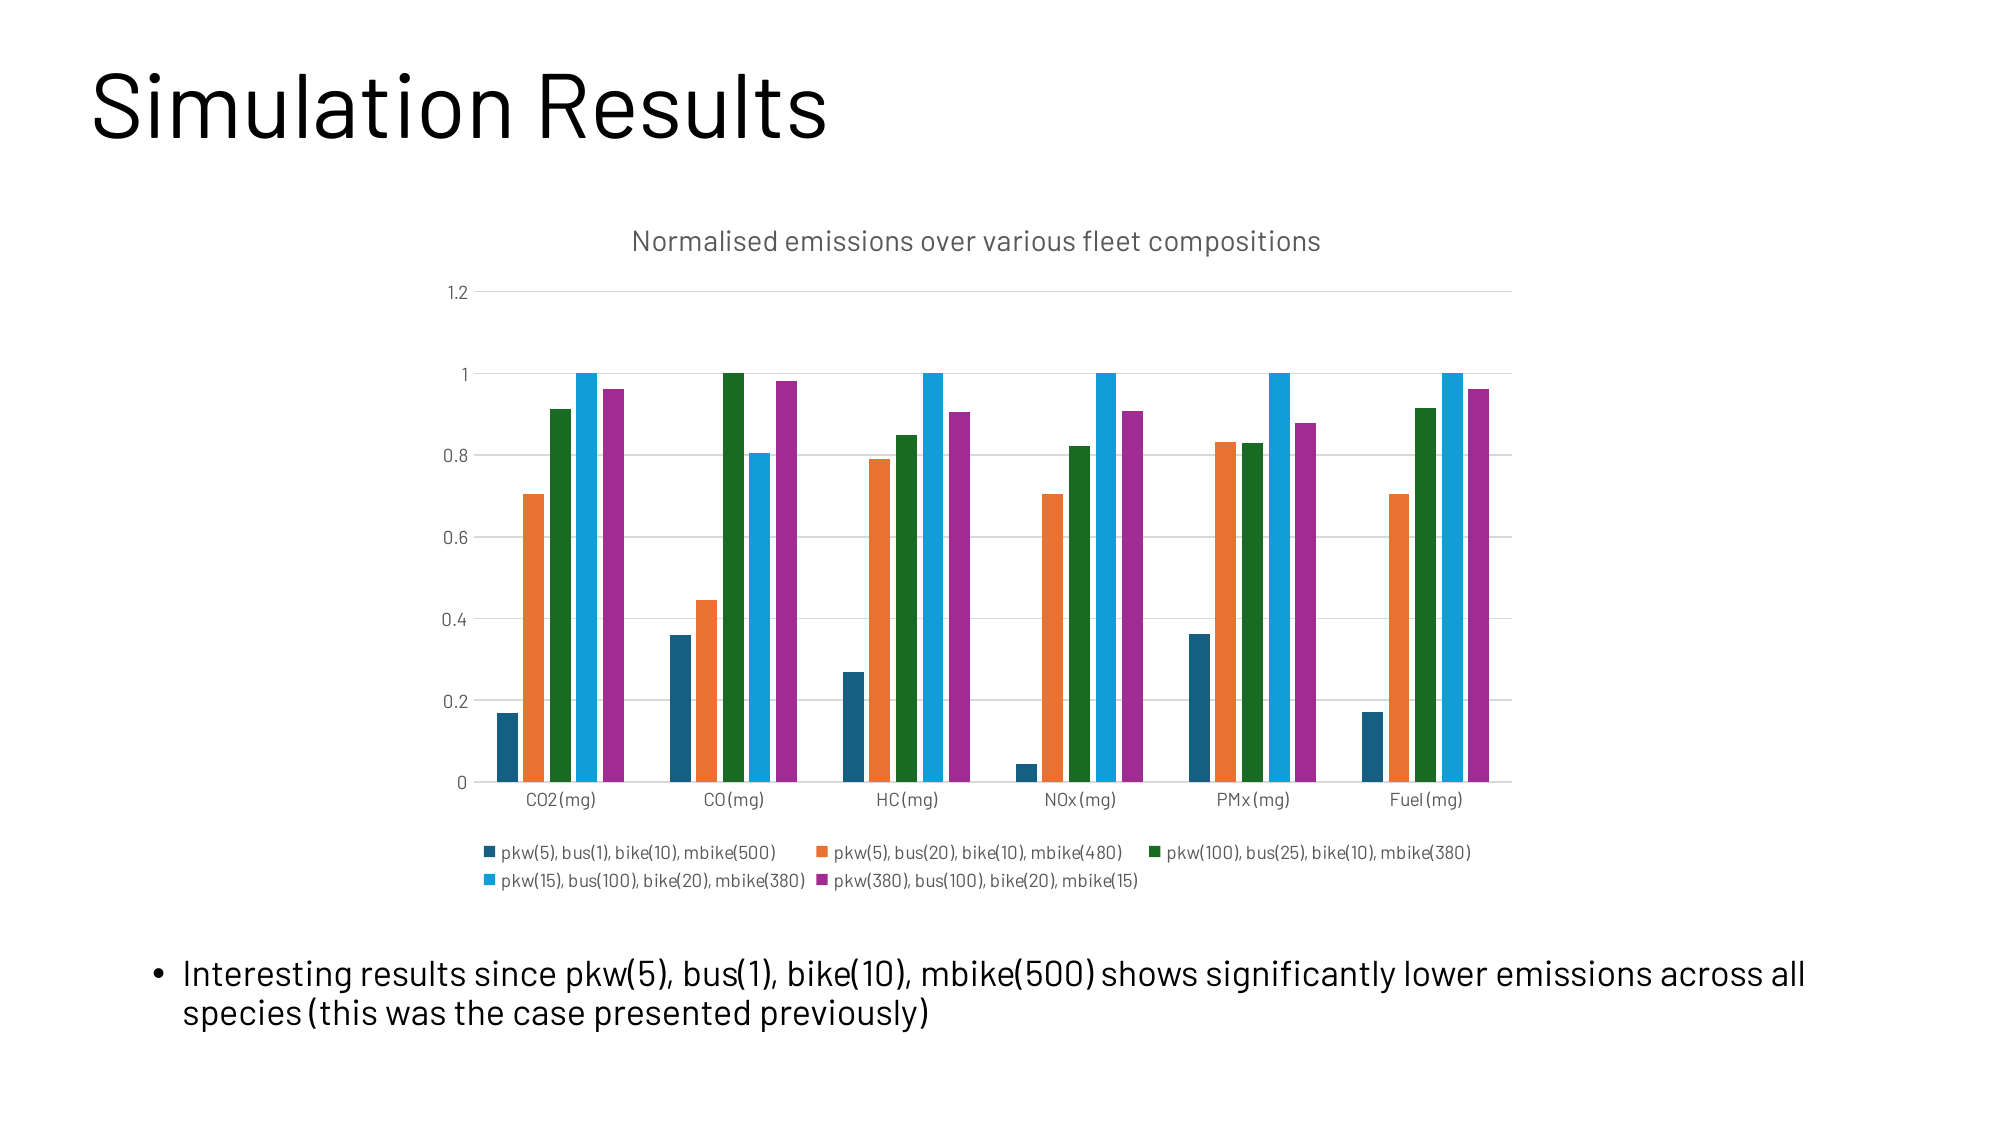

# Simulation Results

### Chart: Normalised emissions over various fleet compositions

| Category | pkw(5), bus(1), bike(10), mbike(500) | pkw(5), bus(20), bike(10), mbike(480) | pkw(100), bus(25), bike(10), mbike(380) | pkw(15), bus(100), bike(20), mbike(380) | pkw(380), bus(100), bike(20), mbike(15) |
|---|---|---|---|---|---|
| CO2 (mg) | 0.1693250258243362 | 0.704967234470337 | 0.9136964419405448 | 1.0 | 0.9617230252455944 |
| CO (mg) | 0.3582220534730472 | 0.4448201288191189 | 1.0 | 0.8040090106840408 | 0.9802618265228037 |
| HC (mg) | 0.2698448663189255 | 0.7909744786293471 | 0.8499811988391488 | 1.0 | 0.9055458603700454 |
| NOx (mg) | 0.043844617623526594 | 0.7059158404642274 | 0.8228420753006372 | 1.0 | 0.9068661617911606 |
| PMx (mg) | 0.3626232731080316 | 0.8324661032342162 | 0.8305001442415565 | 1.0 | 0.8787836697188892 |
| Fuel (mg) | 0.1720285666873505 | 0.7057105080499696 | 0.9143699969655323 | 1.0 | 0.9619304082707445 |
Interesting results since pkw(5), bus(1), bike(10), mbike(500) shows significantly lower emissions across all species (this was the case presented previously)